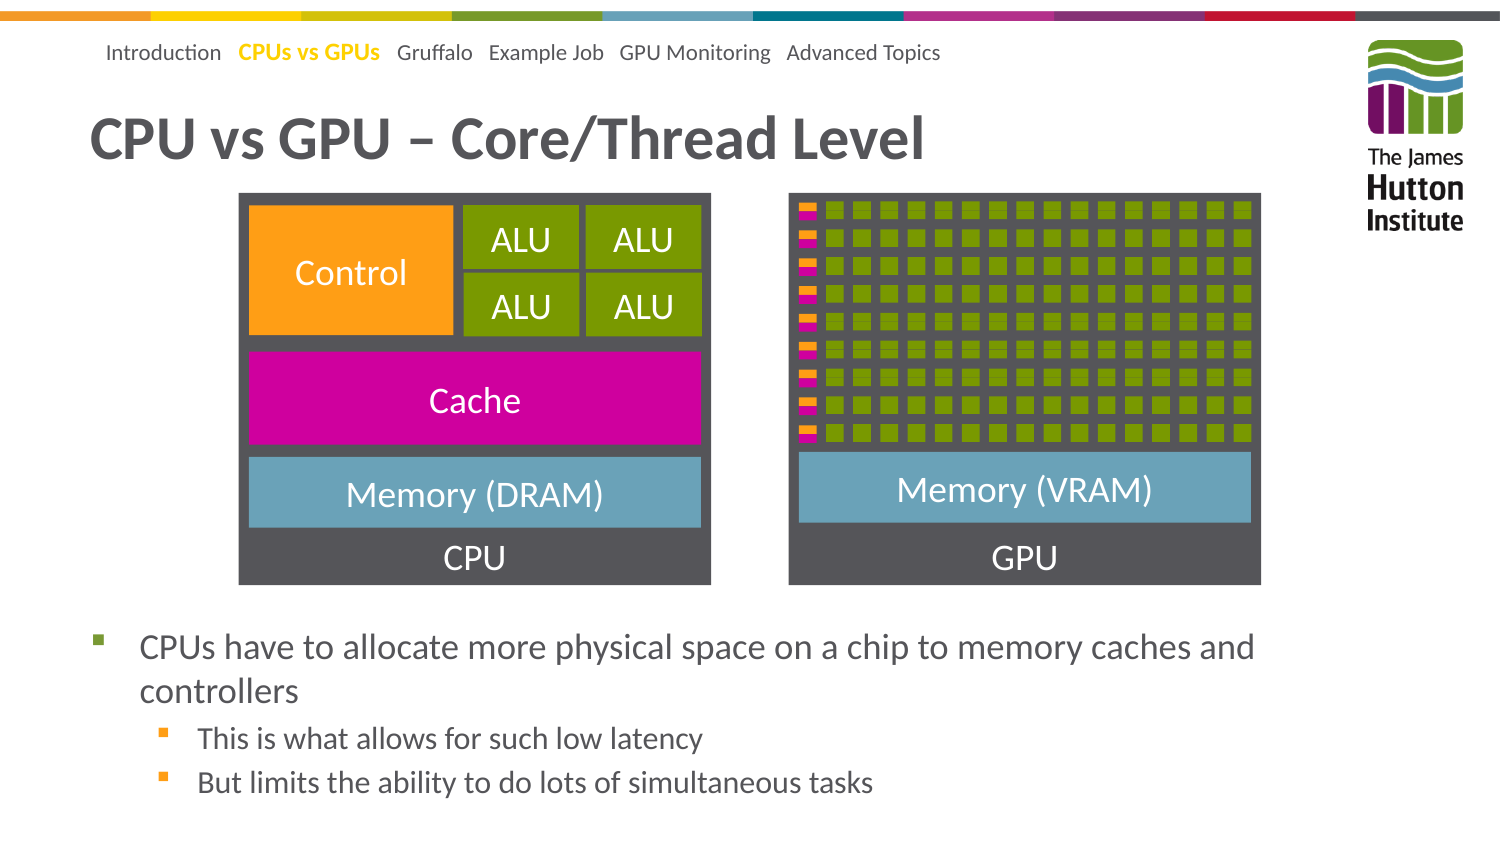

Introduction   CPUs vs GPUs   Gruffalo   Example Job   GPU Monitoring   Advanced Topics
# CPU vs GPU – Core/Thread Level
CPU
Control
ALU
ALU
ALU
ALU
Cache
Memory (DRAM)
GPU

Memory (VRAM)
CPUs have to allocate more physical space on a chip to memory caches and controllers
This is what allows for such low latency
But limits the ability to do lots of simultaneous tasks